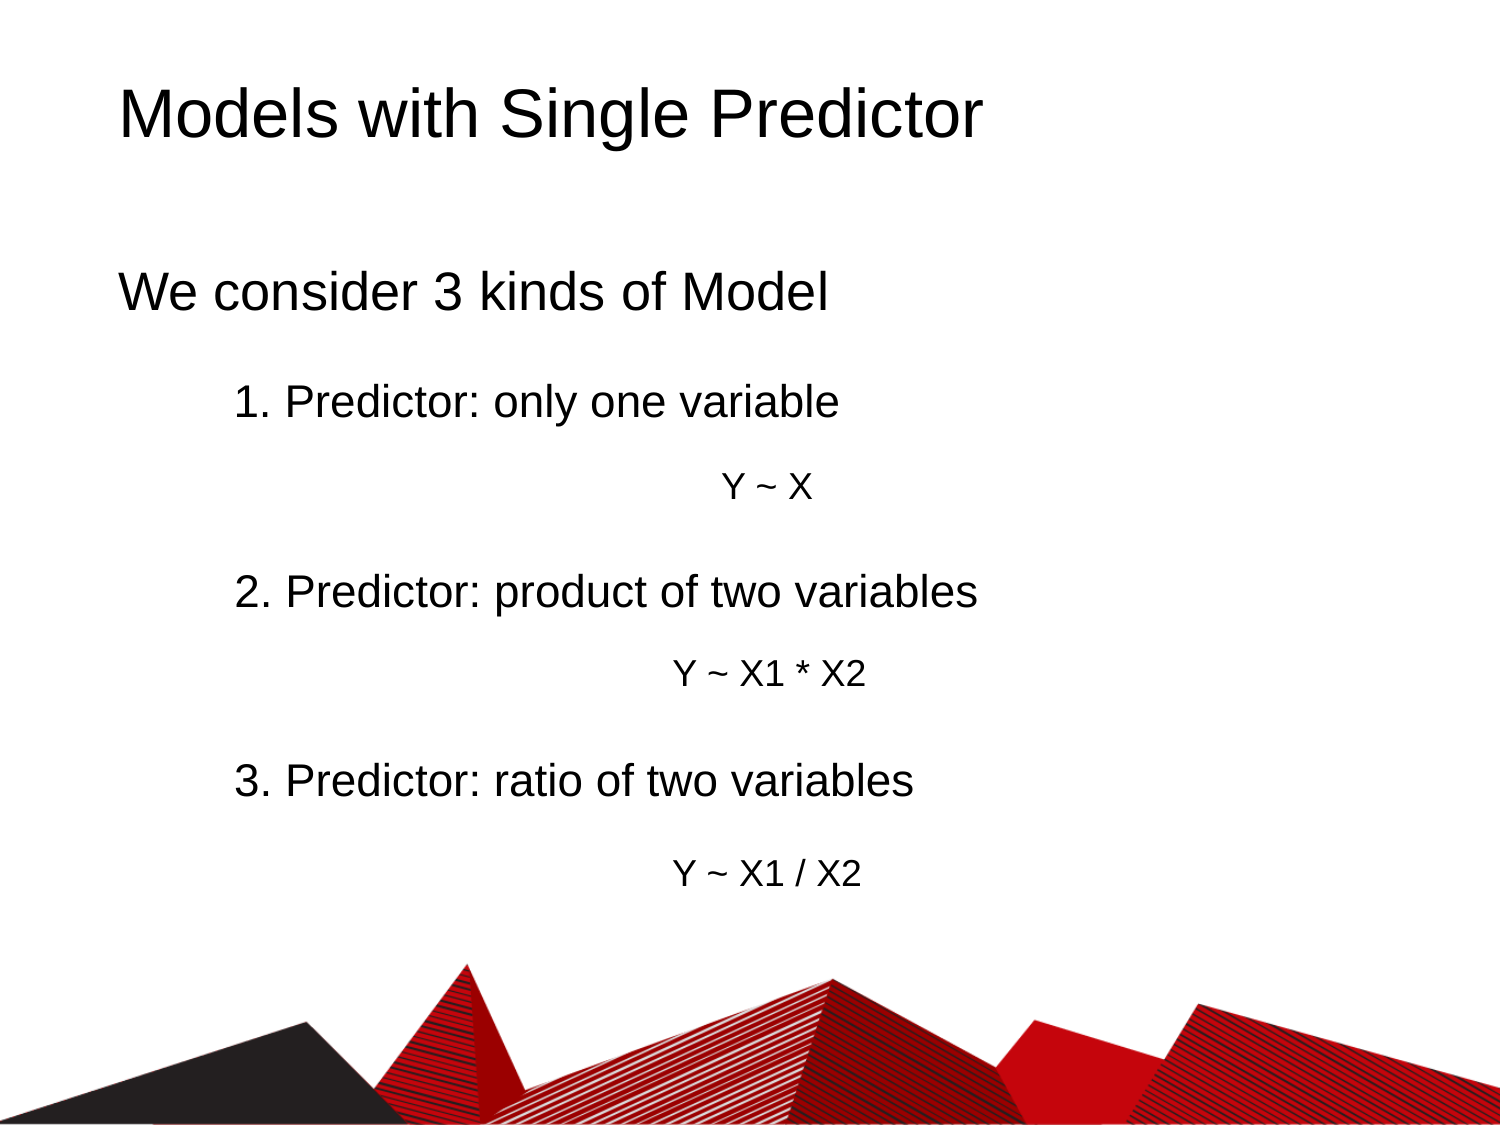

# Models with Single Predictor
We consider 3 kinds of Model

1. Predictor: only one variable
Y ~ X
2. Predictor: product of two variables
Y ~ X1 * X2
3. Predictor: ratio of two variables
Y ~ X1 / X2